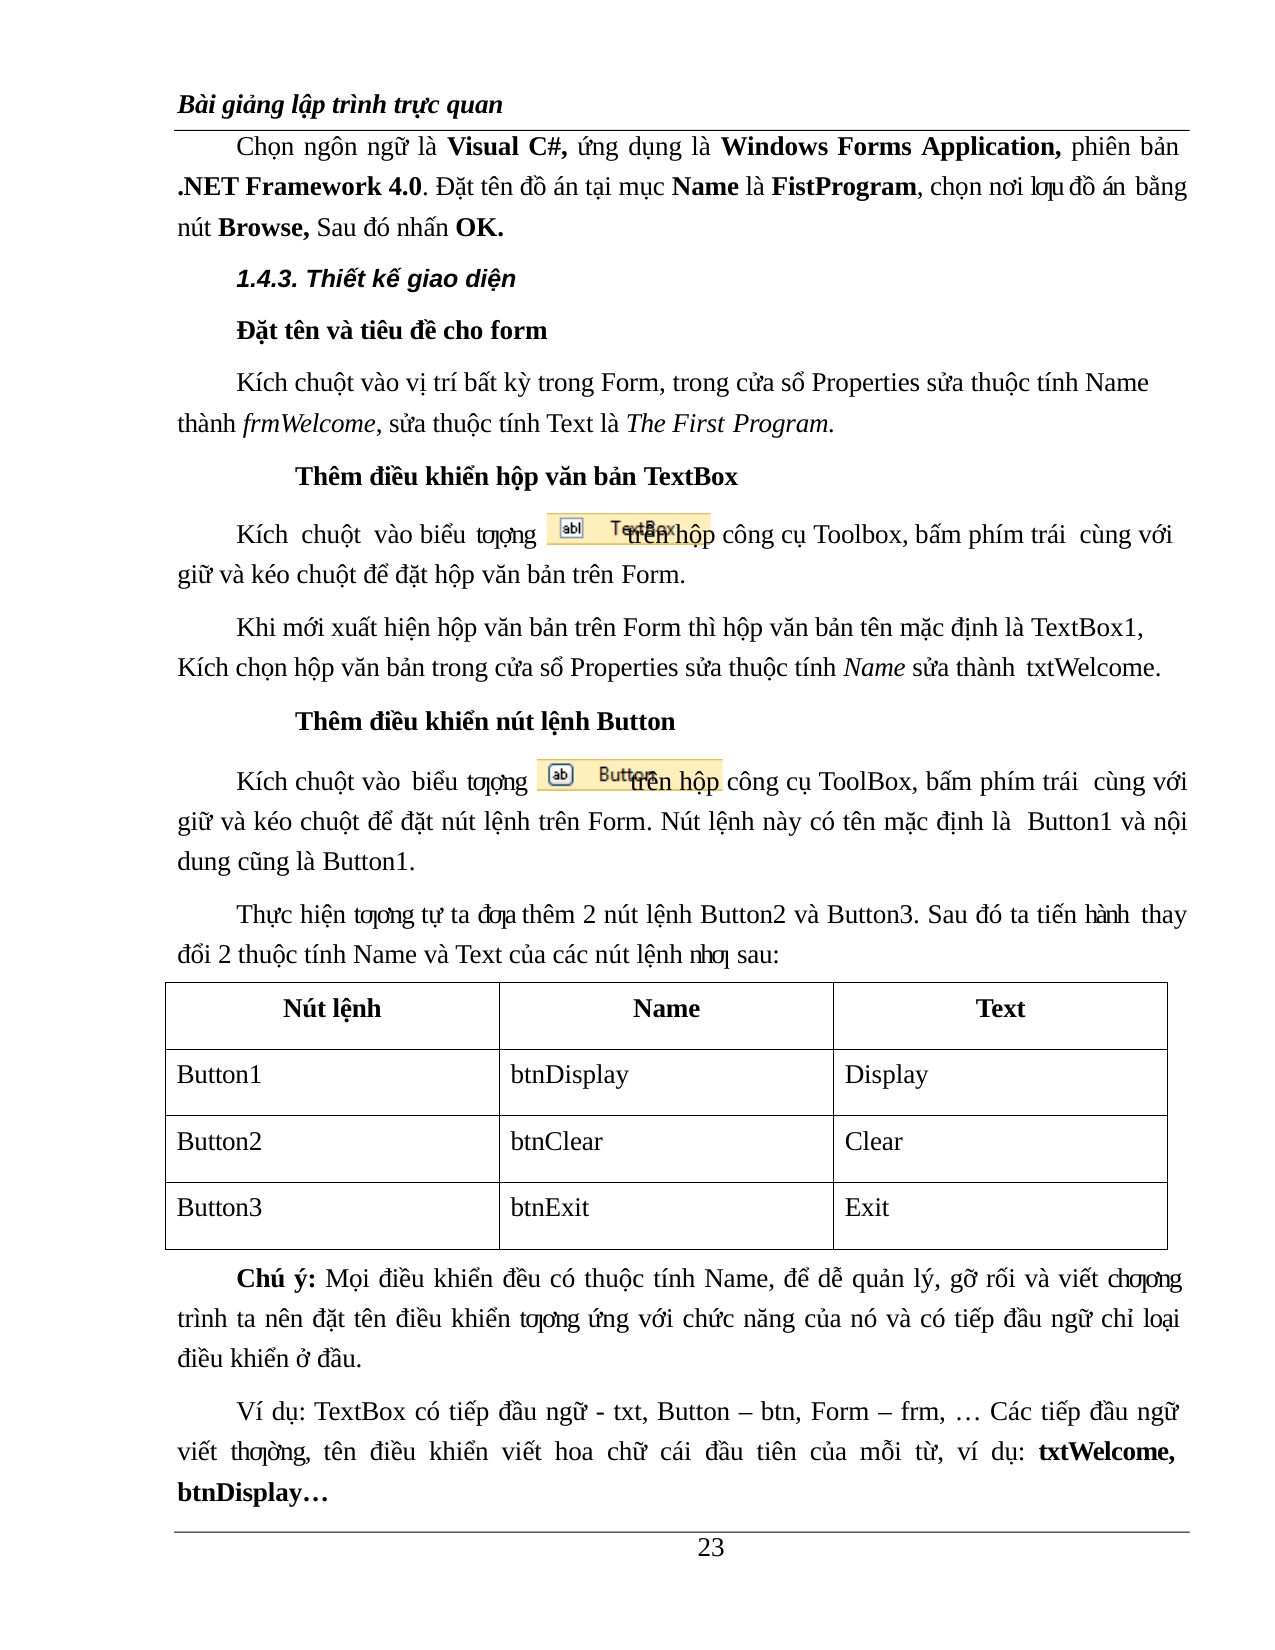

Bài giảng lập trình trực quan
Chọn ngôn ngữ là Visual C#, ứng dụng là Windows Forms Application, phiên bản
.NET Framework 4.0. Đặt tên đồ án tại mục Name là FistProgram, chọn nơi lƣu đồ án  bằng nút Browse, Sau đó nhấn OK.
1.4.3. Thiết kế giao diện
Đặt tên và tiêu đề cho form
Kích chuột vào vị trí bất kỳ trong Form, trong cửa sổ Properties sửa thuộc tính Name  thành frmWelcome, sửa thuộc tính Text là The First Program.
Thêm điều khiển hộp văn bản TextBox
Kích  chuột  vào biểu tƣợng	trên hộp công cụ Toolbox, bấm phím trái  cùng với giữ và kéo chuột để đặt hộp văn bản trên Form.
Khi mới xuất hiện hộp văn bản trên Form thì hộp văn bản tên mặc định là TextBox1,  Kích chọn hộp văn bản trong cửa sổ Properties sửa thuộc tính Name sửa thành txtWelcome.
Thêm điều khiển nút lệnh Button
Kích chuột vào biểu tƣợng	trên hộp công cụ ToolBox, bấm phím trái  cùng với giữ và kéo chuột để đặt nút lệnh trên Form. Nút lệnh này có tên mặc định là  Button1 và nội dung cũng là Button1.
Thực hiện tƣơng tự ta đƣa thêm 2 nút lệnh Button2 và Button3. Sau đó ta tiến hành  thay đổi 2 thuộc tính Name và Text của các nút lệnh nhƣ sau:

| Nút lệnh | Name | Text |
| --- | --- | --- |
| Button1 | btnDisplay | Display |
| Button2 | btnClear | Clear |
| Button3 | btnExit | Exit |
Chú ý: Mọi điều khiển đều có thuộc tính Name, để dễ quản lý, gỡ rối và viết chƣơng  trình ta nên đặt tên điều khiển tƣơng ứng với chức năng của nó và có tiếp đầu ngữ chỉ loại  điều khiển ở đầu.
Ví dụ: TextBox có tiếp đầu ngữ - txt, Button – btn, Form – frm, … Các tiếp đầu ngữ  viết thƣờng, tên điều khiển viết hoa chữ cái đầu tiên của mỗi từ, ví dụ: txtWelcome,  btnDisplay…
23